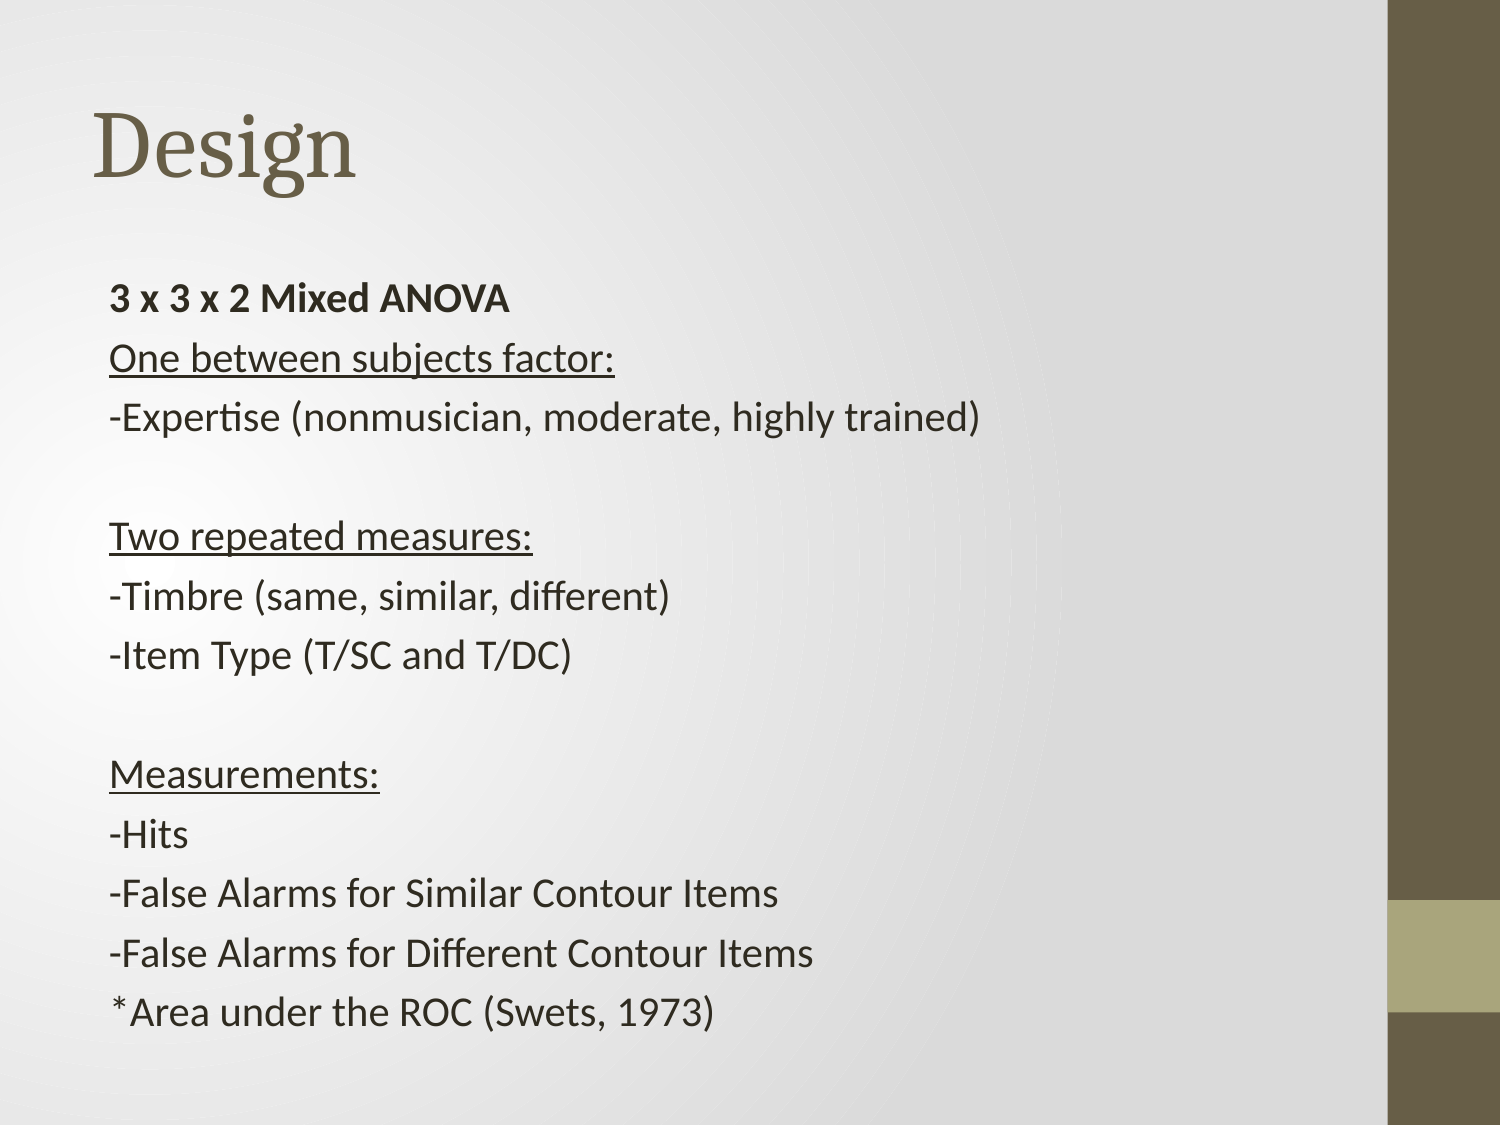

# Design
3 x 3 x 2 Mixed ANOVA
One between subjects factor:
	-Expertise (nonmusician, moderate, highly trained)

Two repeated measures:
	-Timbre (same, similar, different)
	-Item Type (T/SC and T/DC)

Measurements:
-Hits
-False Alarms for Similar Contour Items
-False Alarms for Different Contour Items
*Area under the ROC (Swets, 1973)